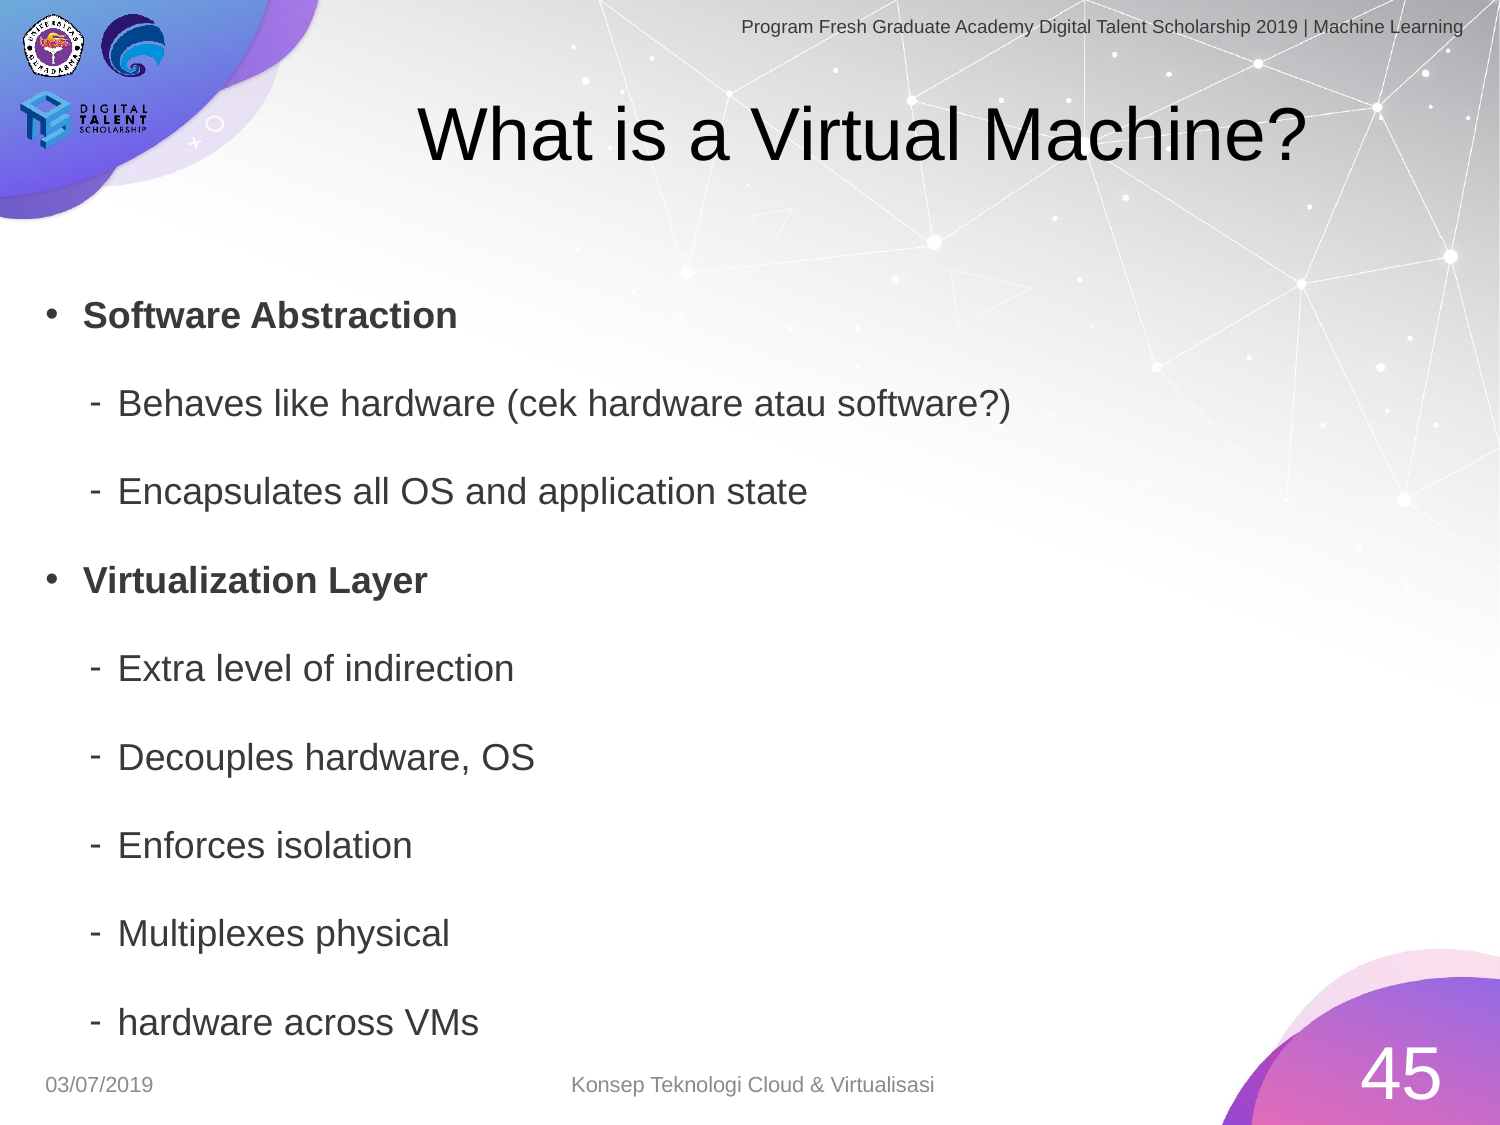

# What is a Virtual Machine?
Software Abstraction
Behaves like hardware (cek hardware atau software?)
Encapsulates all OS and application state
Virtualization Layer
Extra level of indirection
Decouples hardware, OS
Enforces isolation
Multiplexes physical
hardware across VMs
45
Konsep Teknologi Cloud & Virtualisasi
03/07/2019